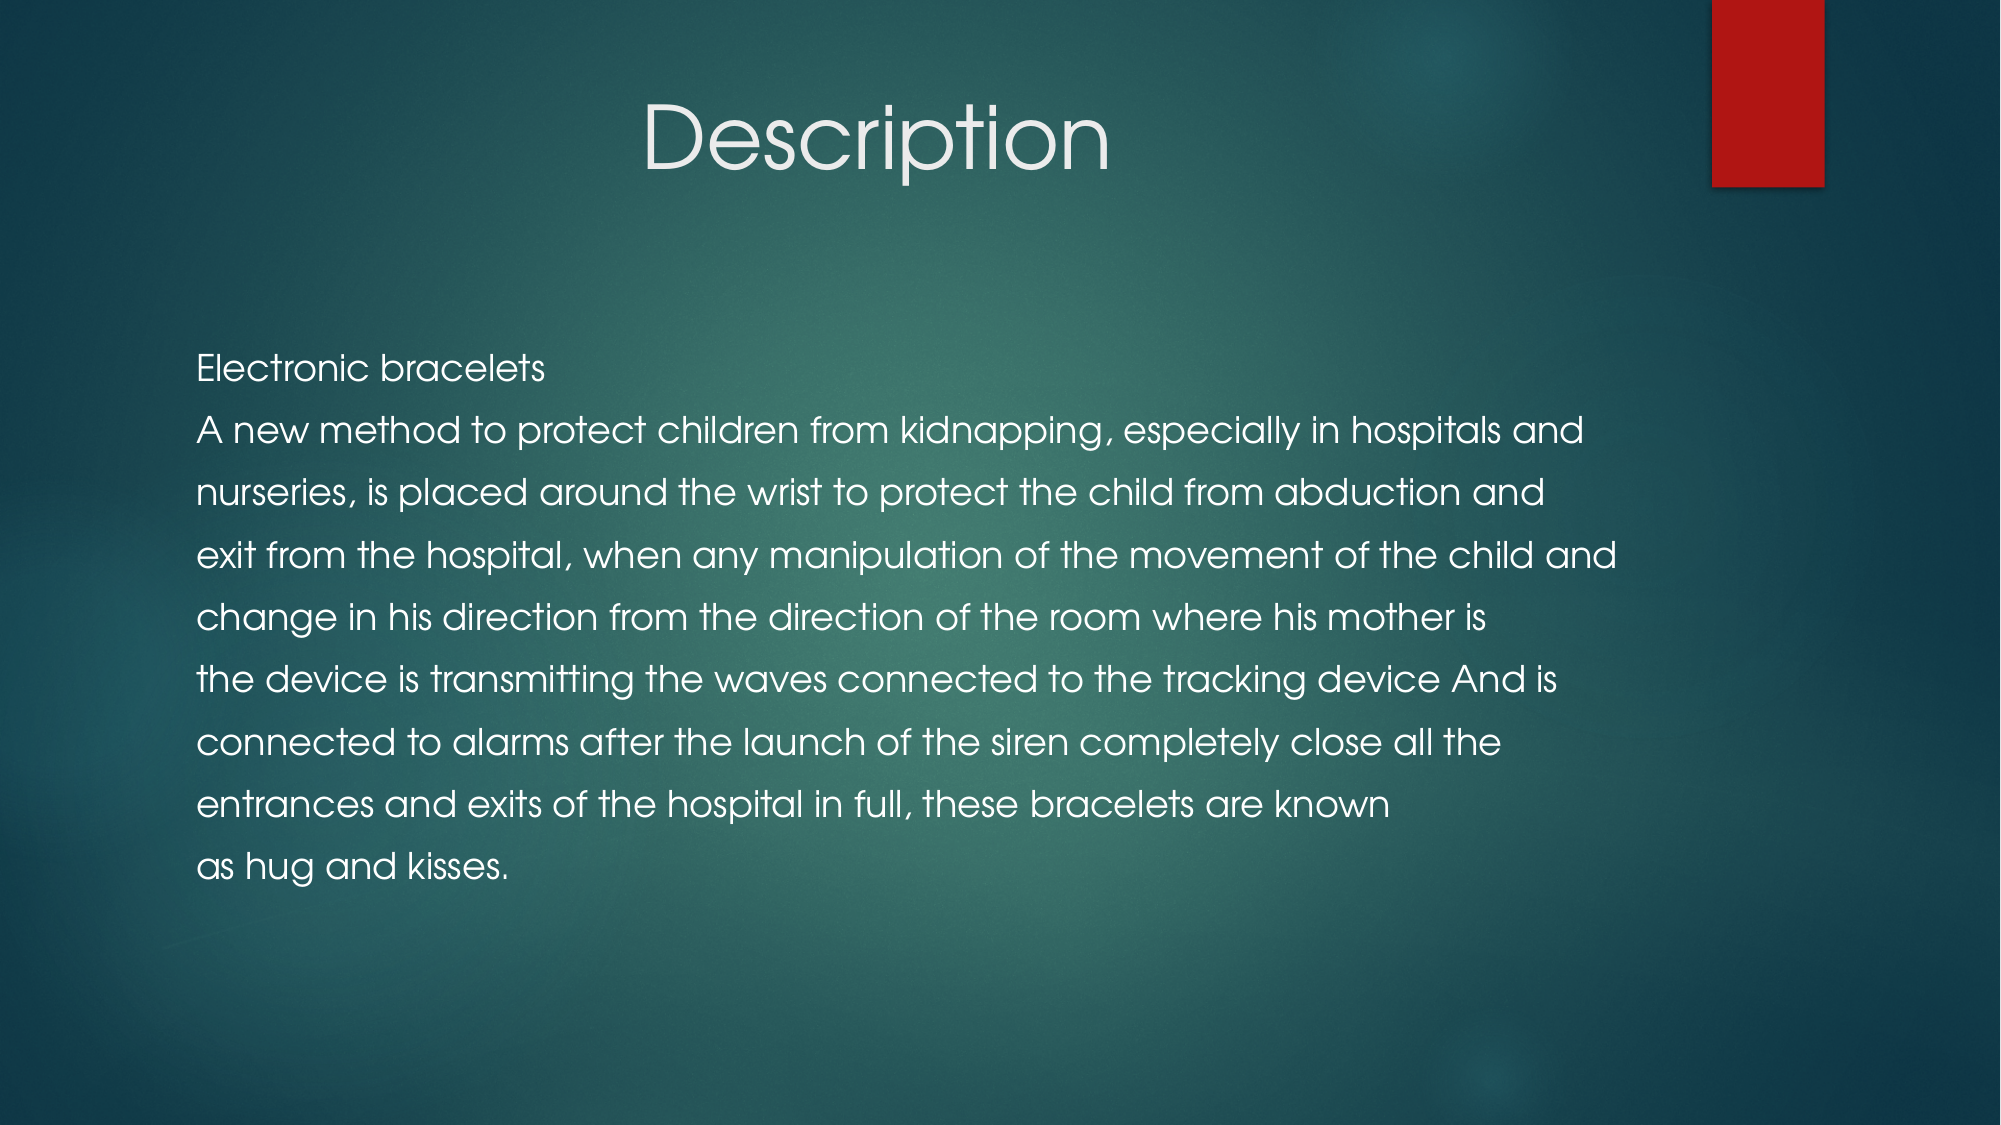

# Description
Electronic bracelets
A new method to protect children from kidnapping, especially in hospitals and
nurseries, is placed around the wrist to protect the child from abduction and
exit from the hospital, when any manipulation of the movement of the child and
change in his direction from the direction of the room where his mother is
the device is transmitting the waves connected to the tracking device And is
connected to alarms after the launch of the siren completely close all the
entrances and exits of the hospital in full, these bracelets are known
as hug and kisses.